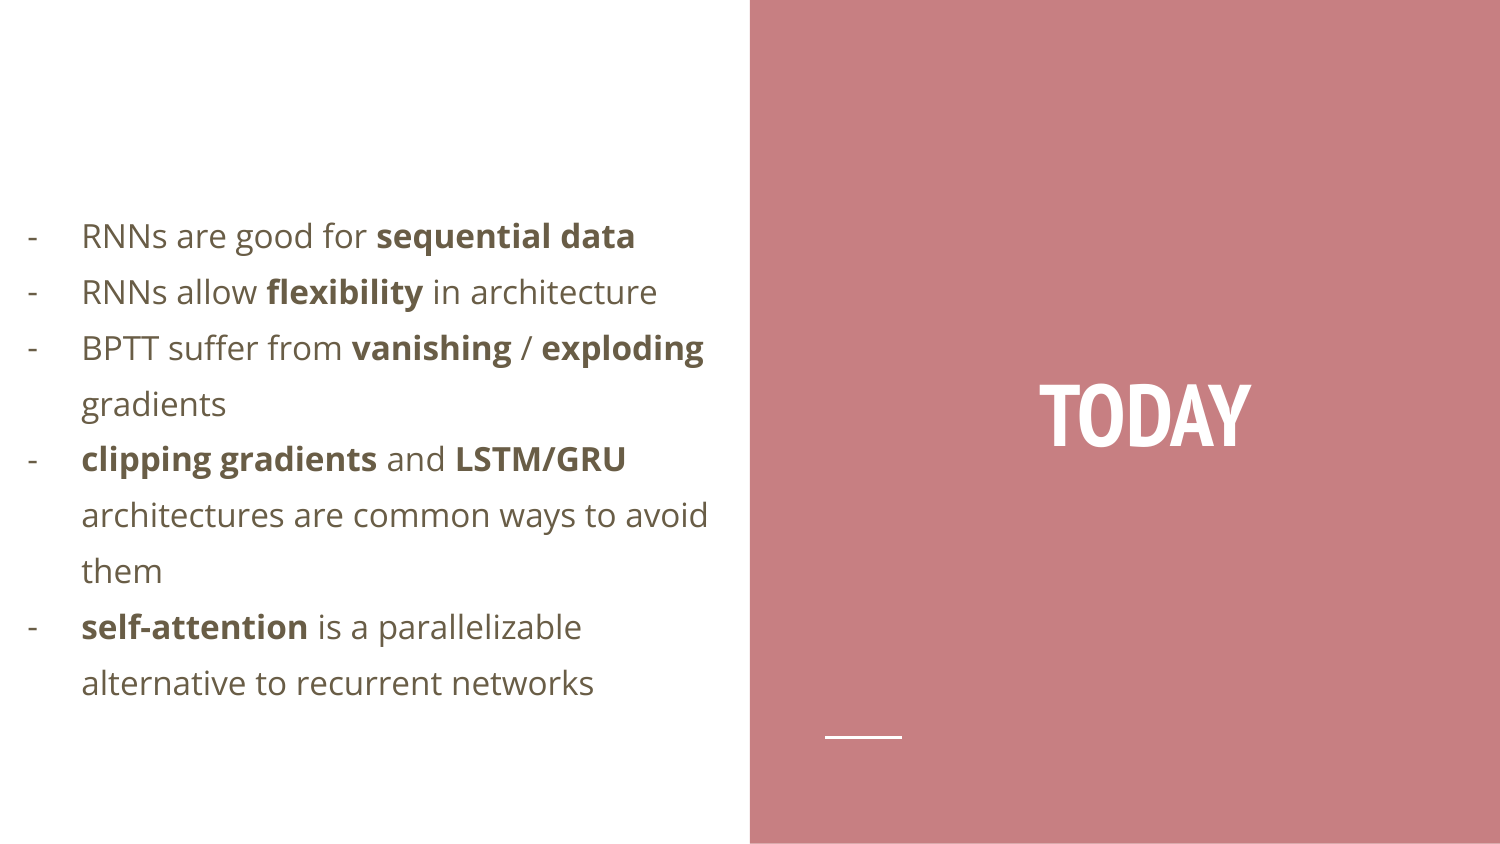

RNNs are good for sequential data
RNNs allow flexibility in architecture
BPTT suffer from vanishing / exploding gradients
clipping gradients and LSTM/GRU architectures are common ways to avoid them
self-attention is a parallelizable  alternative to recurrent networks
# TODAY